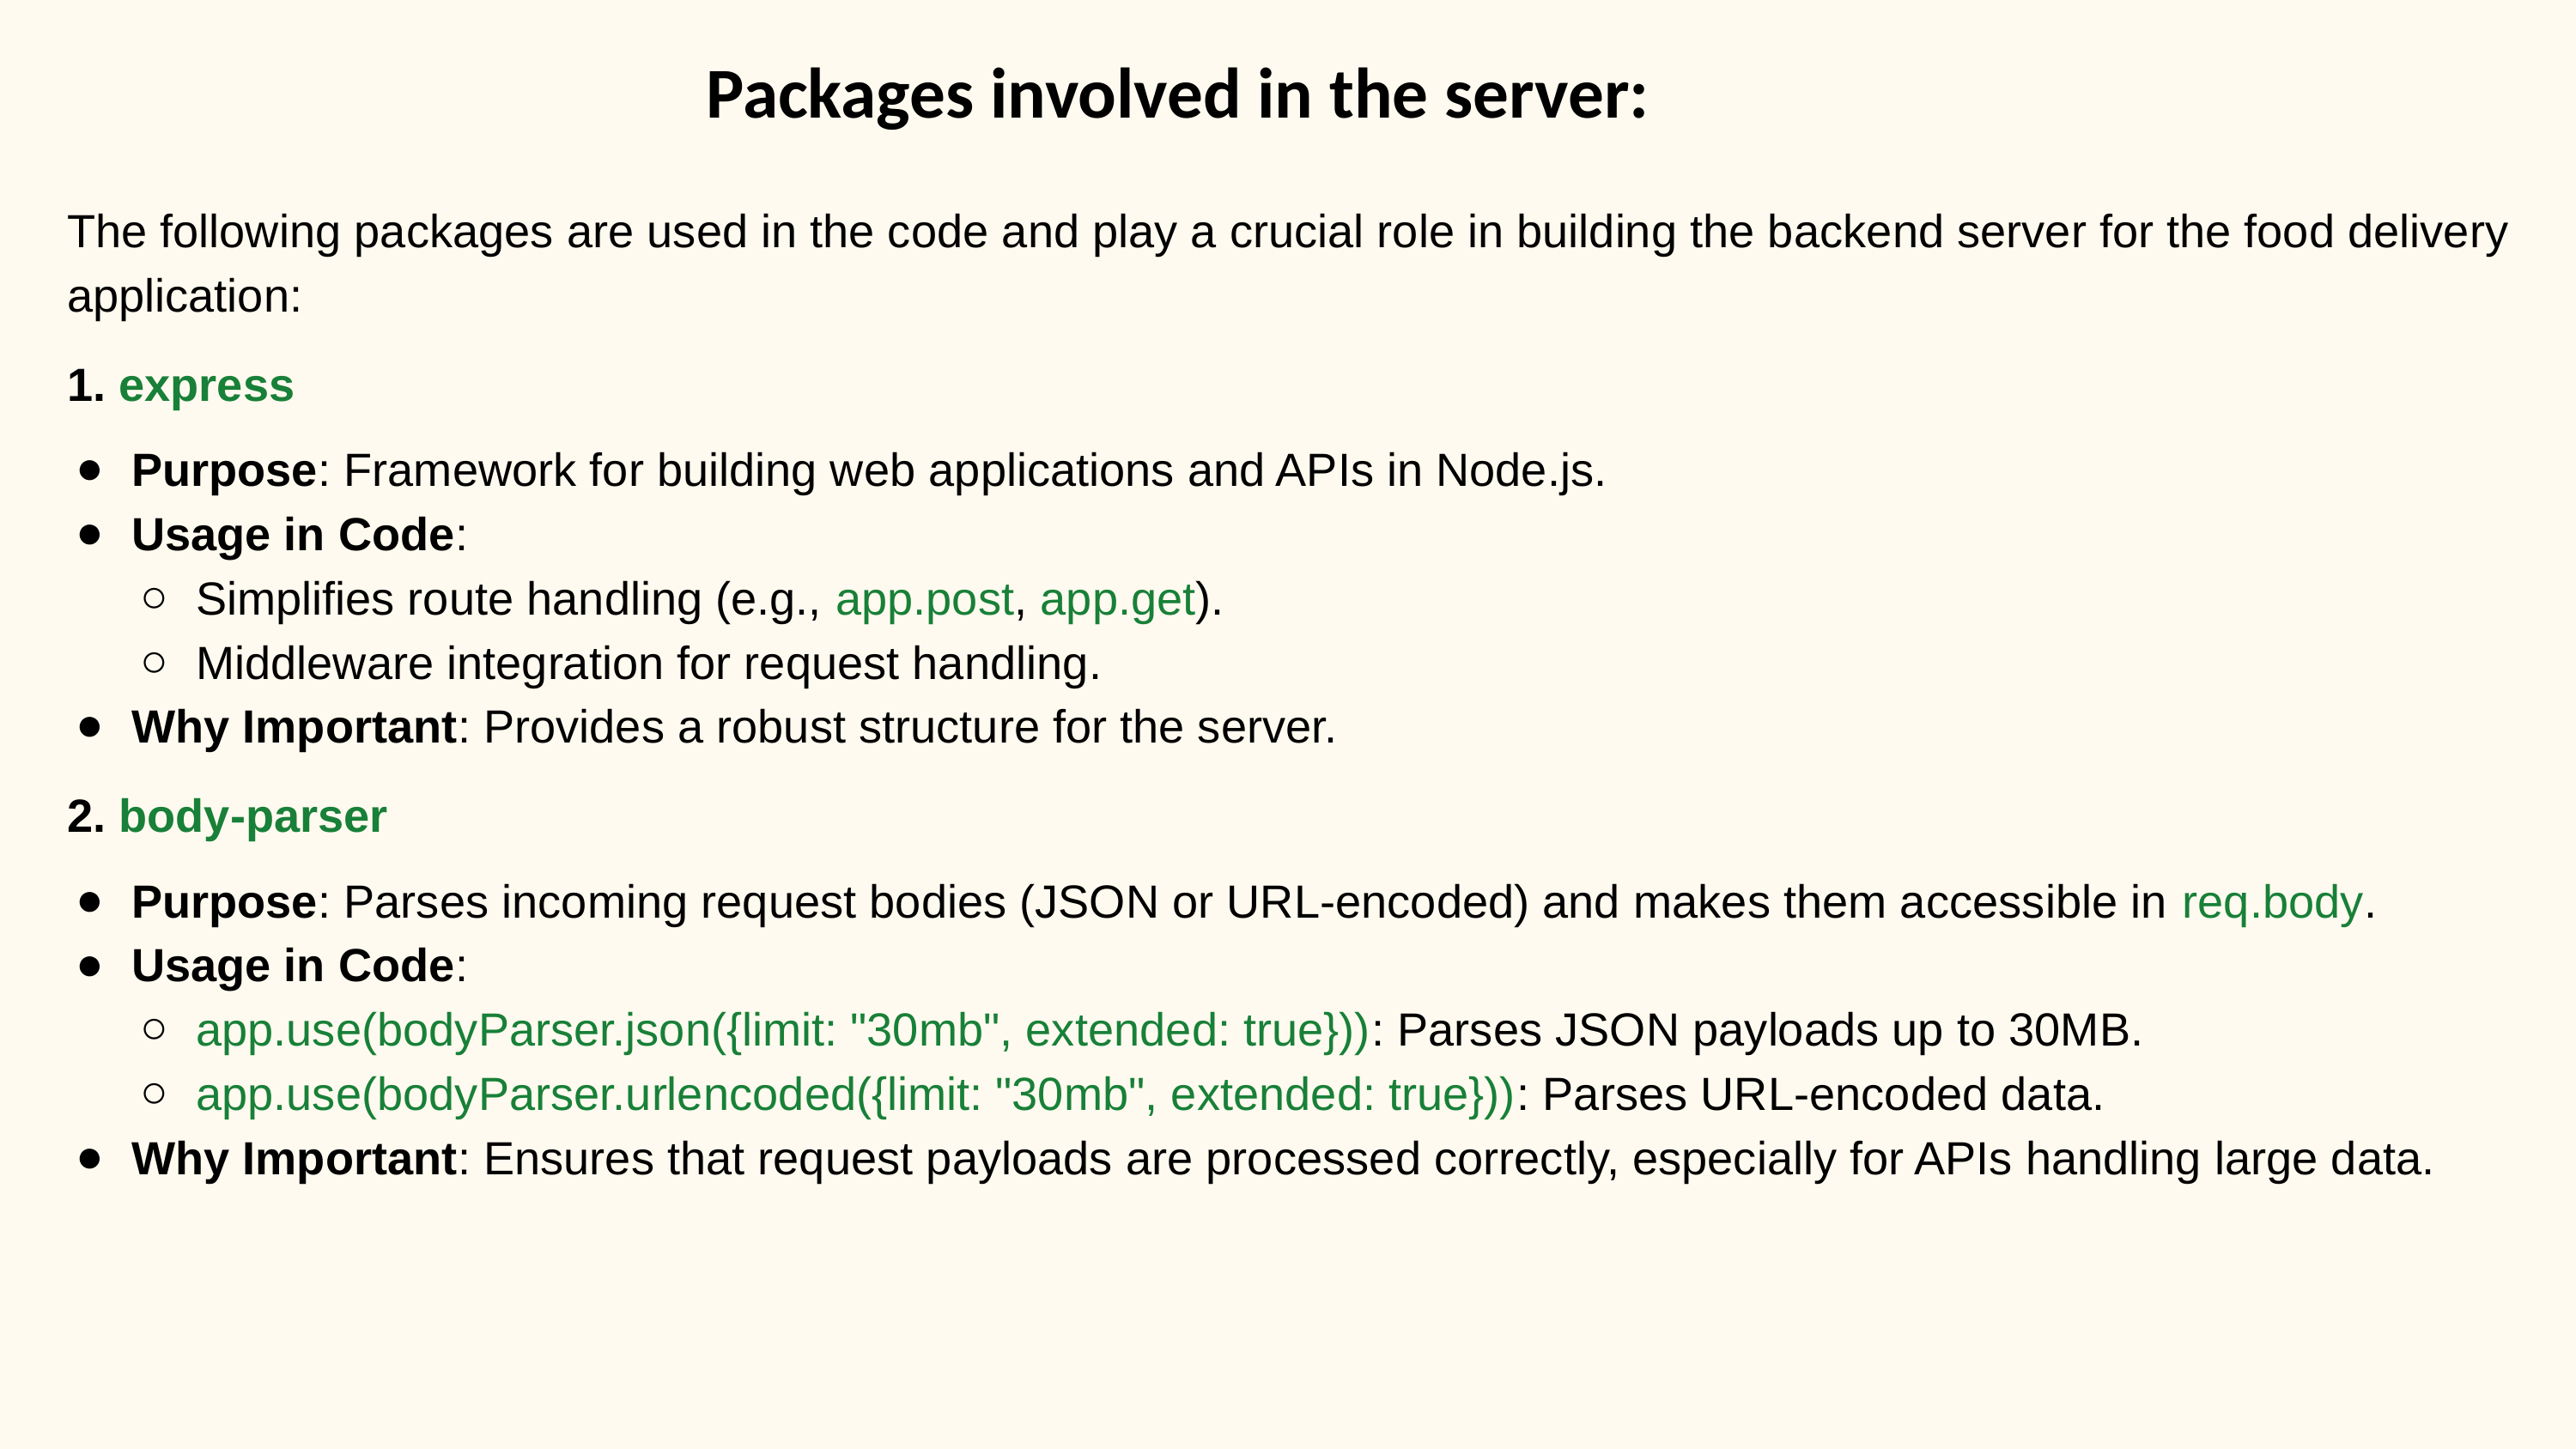

Packages involved in the server:
The following packages are used in the code and play a crucial role in building the backend server for the food delivery application:
1. express
Purpose: Framework for building web applications and APIs in Node.js.
Usage in Code:
Simplifies route handling (e.g., app.post, app.get).
Middleware integration for request handling.
Why Important: Provides a robust structure for the server.
2. body-parser
Purpose: Parses incoming request bodies (JSON or URL-encoded) and makes them accessible in req.body.
Usage in Code:
app.use(bodyParser.json({limit: "30mb", extended: true})): Parses JSON payloads up to 30MB.
app.use(bodyParser.urlencoded({limit: "30mb", extended: true})): Parses URL-encoded data.
Why Important: Ensures that request payloads are processed correctly, especially for APIs handling large data.